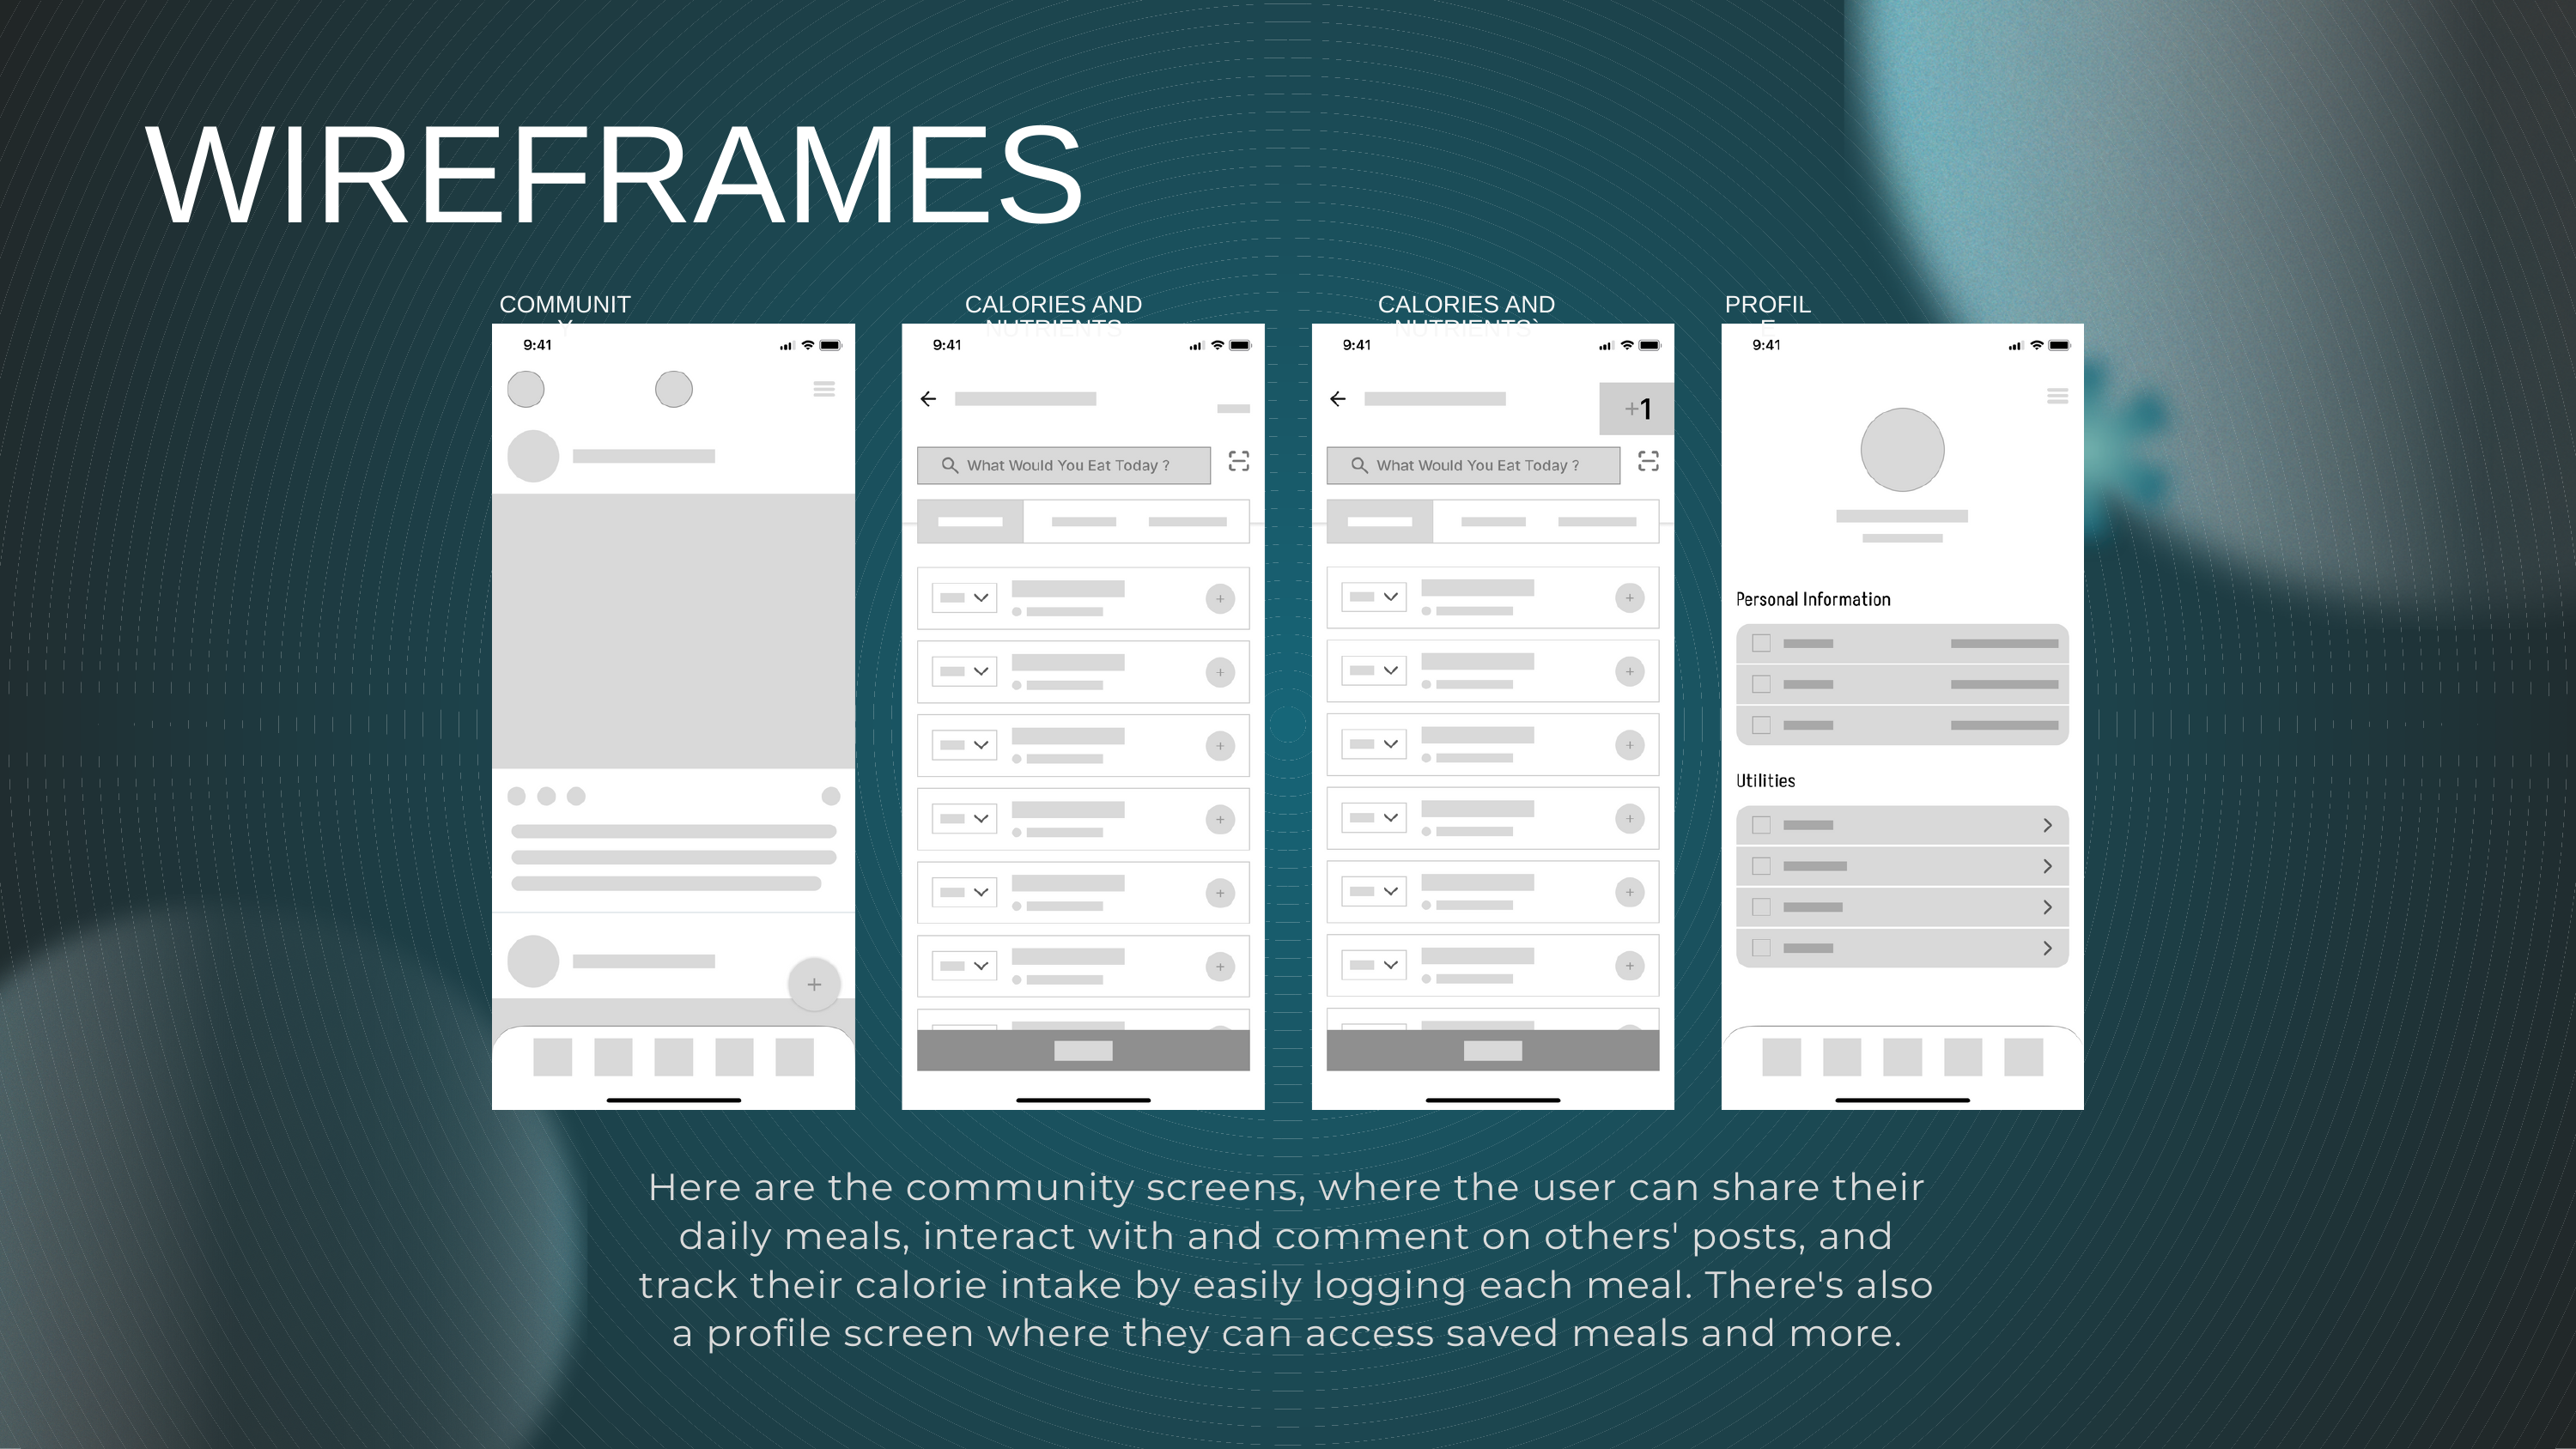

WIREFRAMES
COMMUNITY
CALORIES AND NUTRIENTS
CALORIES AND NUTRIENTS`
PROFILE

Here are the community screens, where the user can share their daily meals, interact with and comment on others' posts, and track their calorie intake by easily logging each meal. There's also a profile screen where they can access saved meals and more.